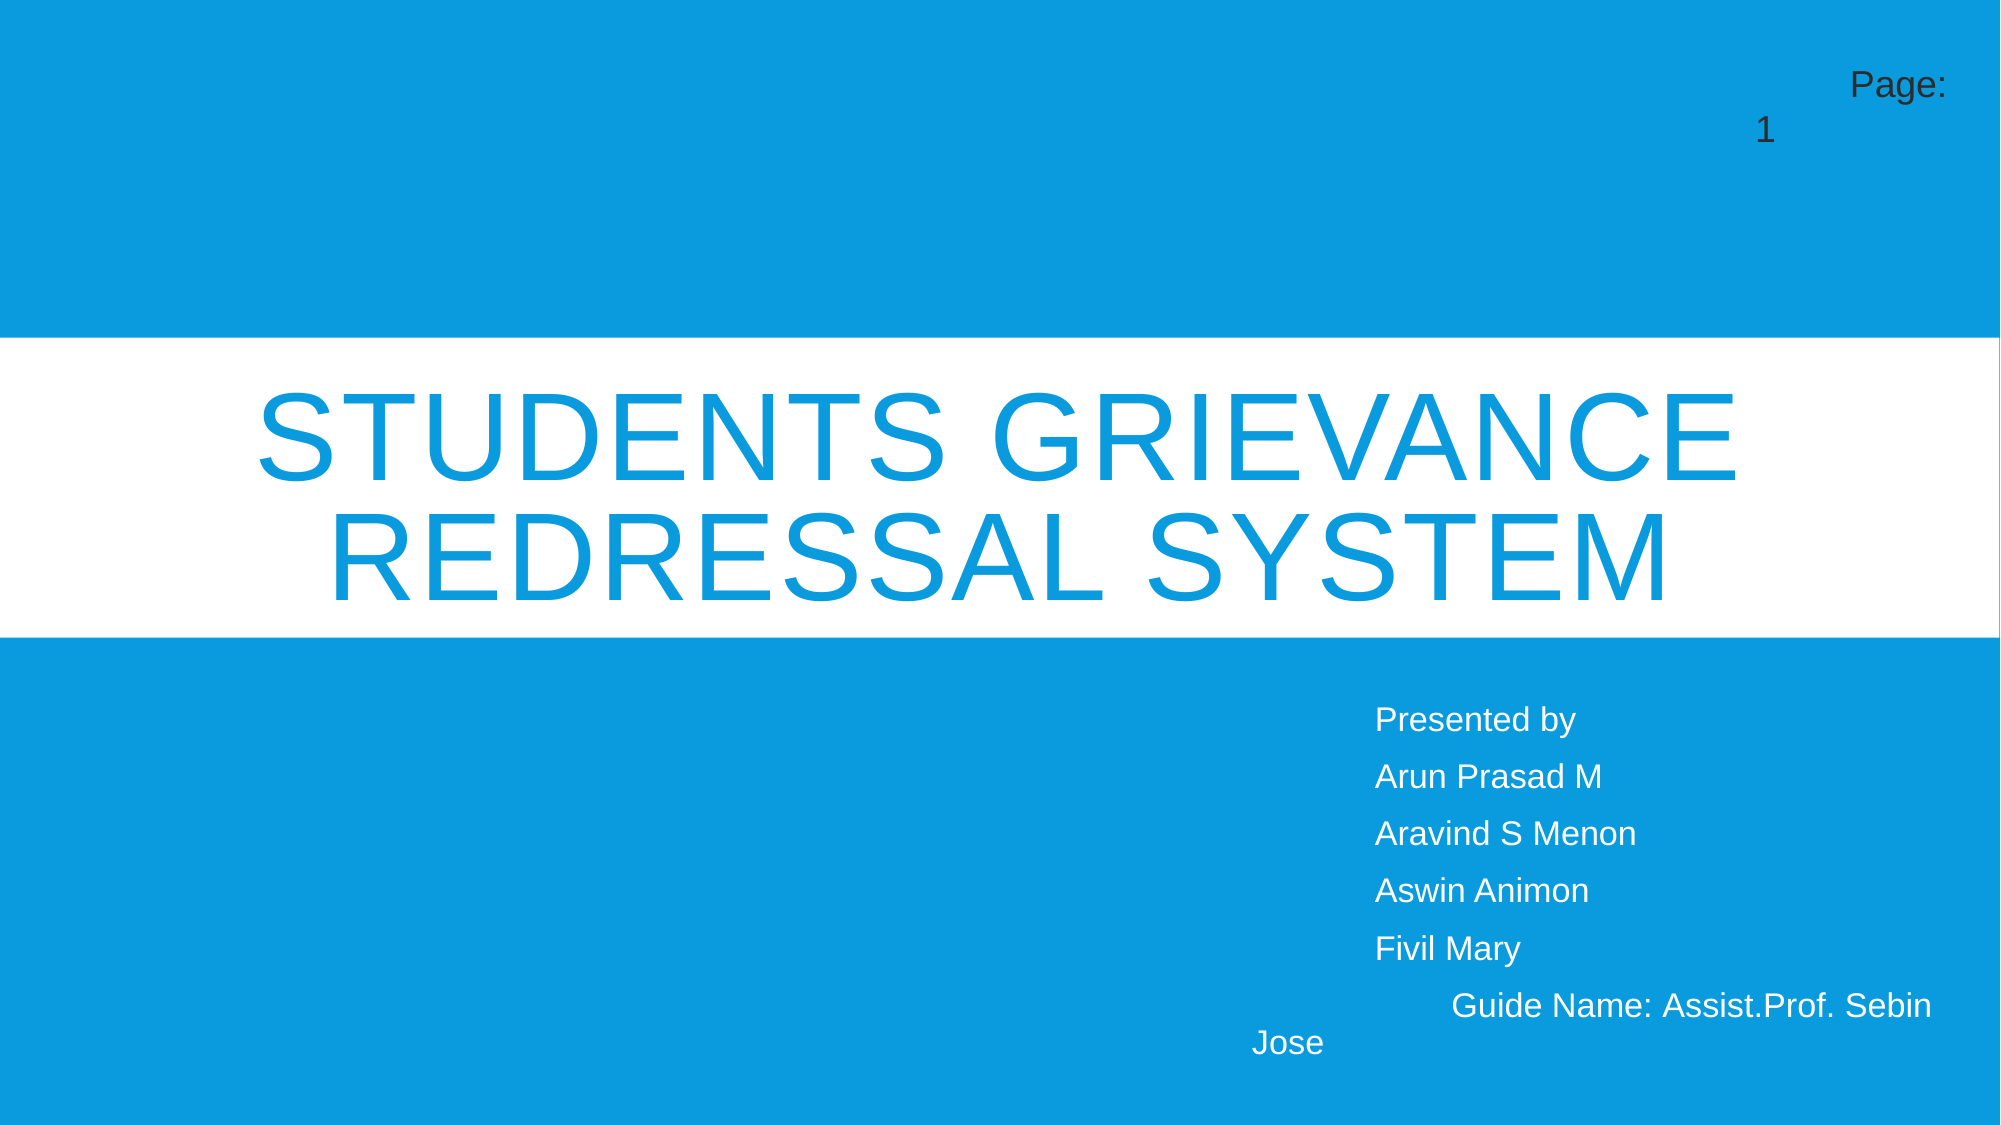

Page: 1
# Students grievance redressal system
	Presented by
		Arun Prasad M
		Aravind S Menon
		Aswin Animon
		Fivil Mary
                     Guide Name: Assist.Prof. Sebin Jose